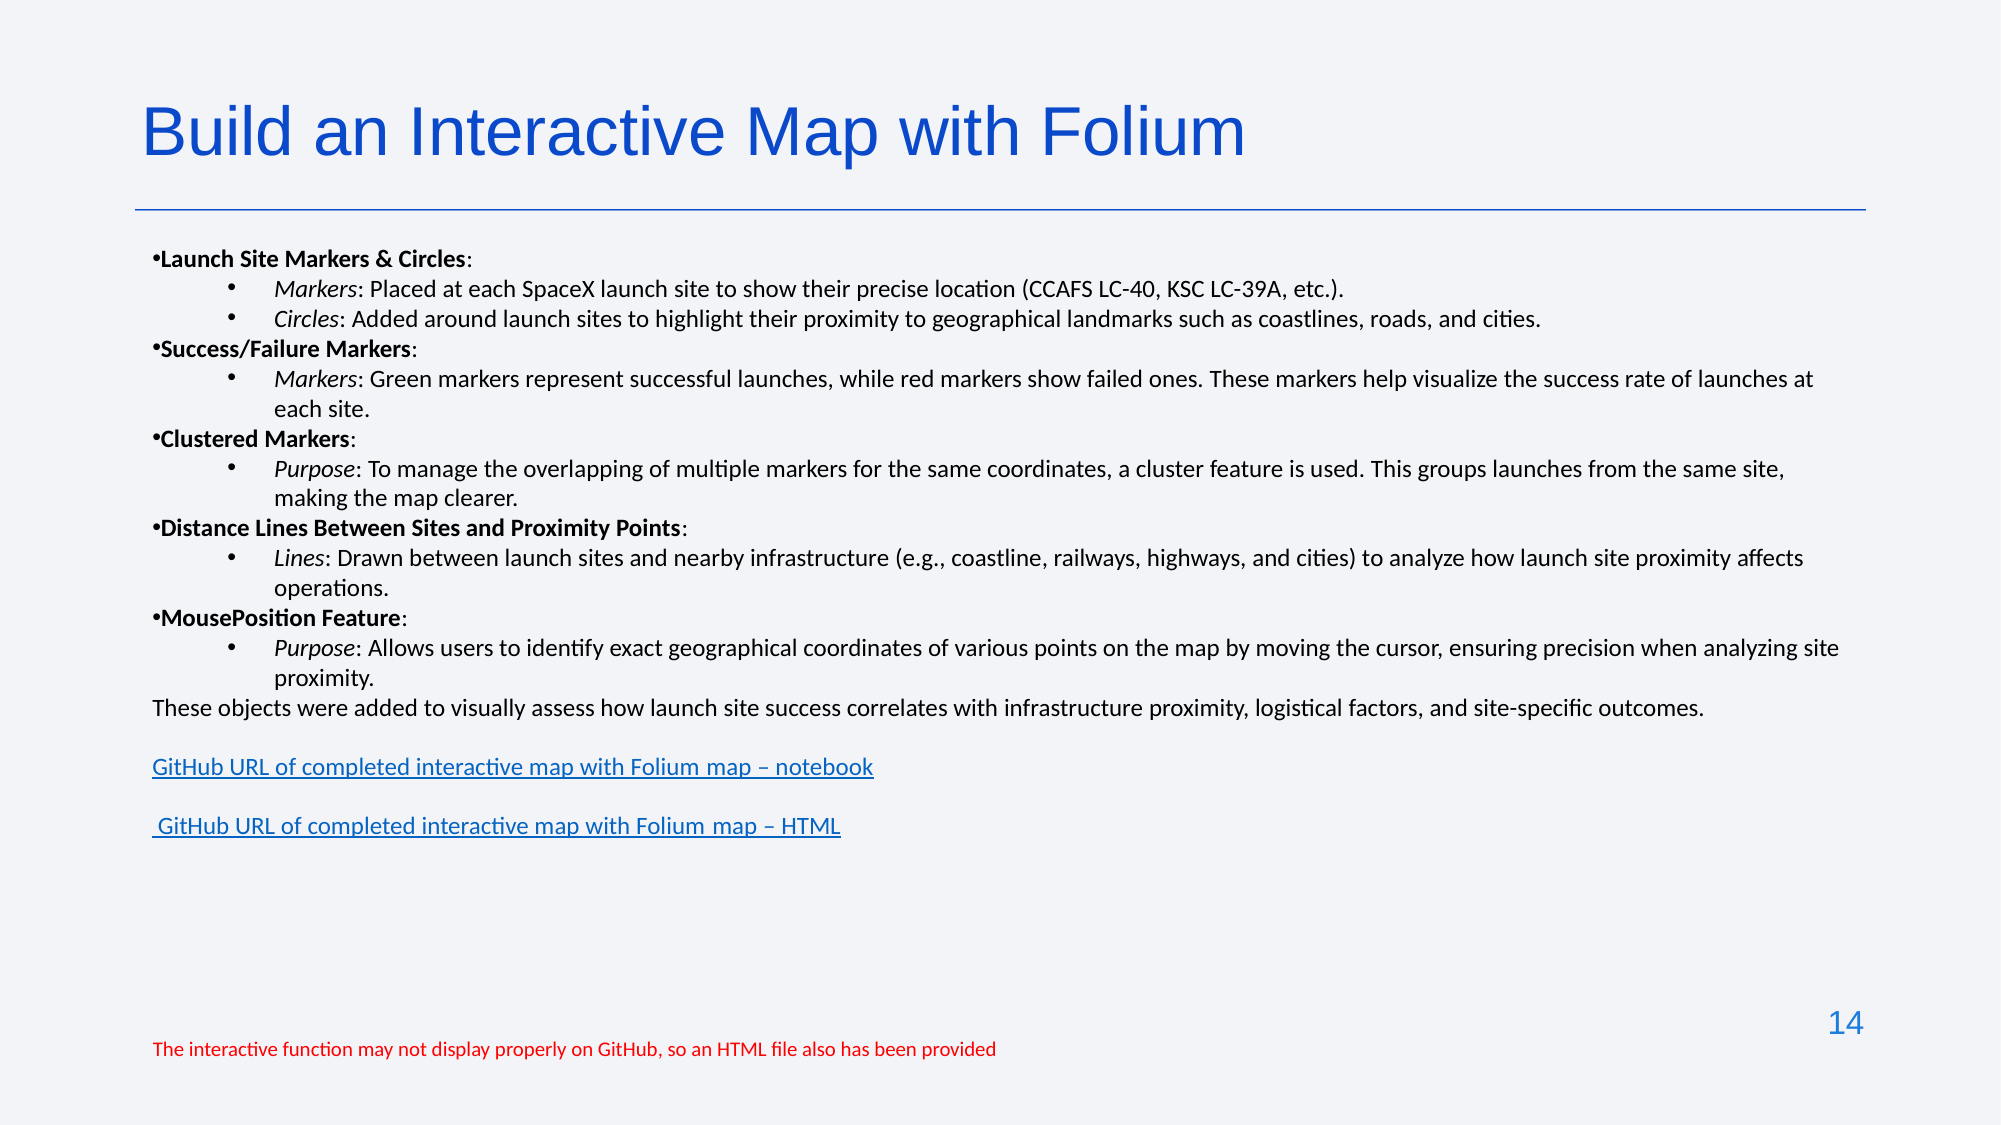

Build an Interactive Map with Folium
Launch Site Markers & Circles:
Markers: Placed at each SpaceX launch site to show their precise location (CCAFS LC-40, KSC LC-39A, etc.).
Circles: Added around launch sites to highlight their proximity to geographical landmarks such as coastlines, roads, and cities.
Success/Failure Markers:
Markers: Green markers represent successful launches, while red markers show failed ones. These markers help visualize the success rate of launches at each site.
Clustered Markers:
Purpose: To manage the overlapping of multiple markers for the same coordinates, a cluster feature is used. This groups launches from the same site, making the map clearer.
Distance Lines Between Sites and Proximity Points:
Lines: Drawn between launch sites and nearby infrastructure (e.g., coastline, railways, highways, and cities) to analyze how launch site proximity affects operations.
MousePosition Feature:
Purpose: Allows users to identify exact geographical coordinates of various points on the map by moving the cursor, ensuring precision when analyzing site proximity.
These objects were added to visually assess how launch site success correlates with infrastructure proximity, logistical factors, and site-specific outcomes.
GitHub URL of completed interactive map with Folium map – notebook
 GitHub URL of completed interactive map with Folium map – HTML

14
The interactive function may not display properly on GitHub, so an HTML file also has been provided